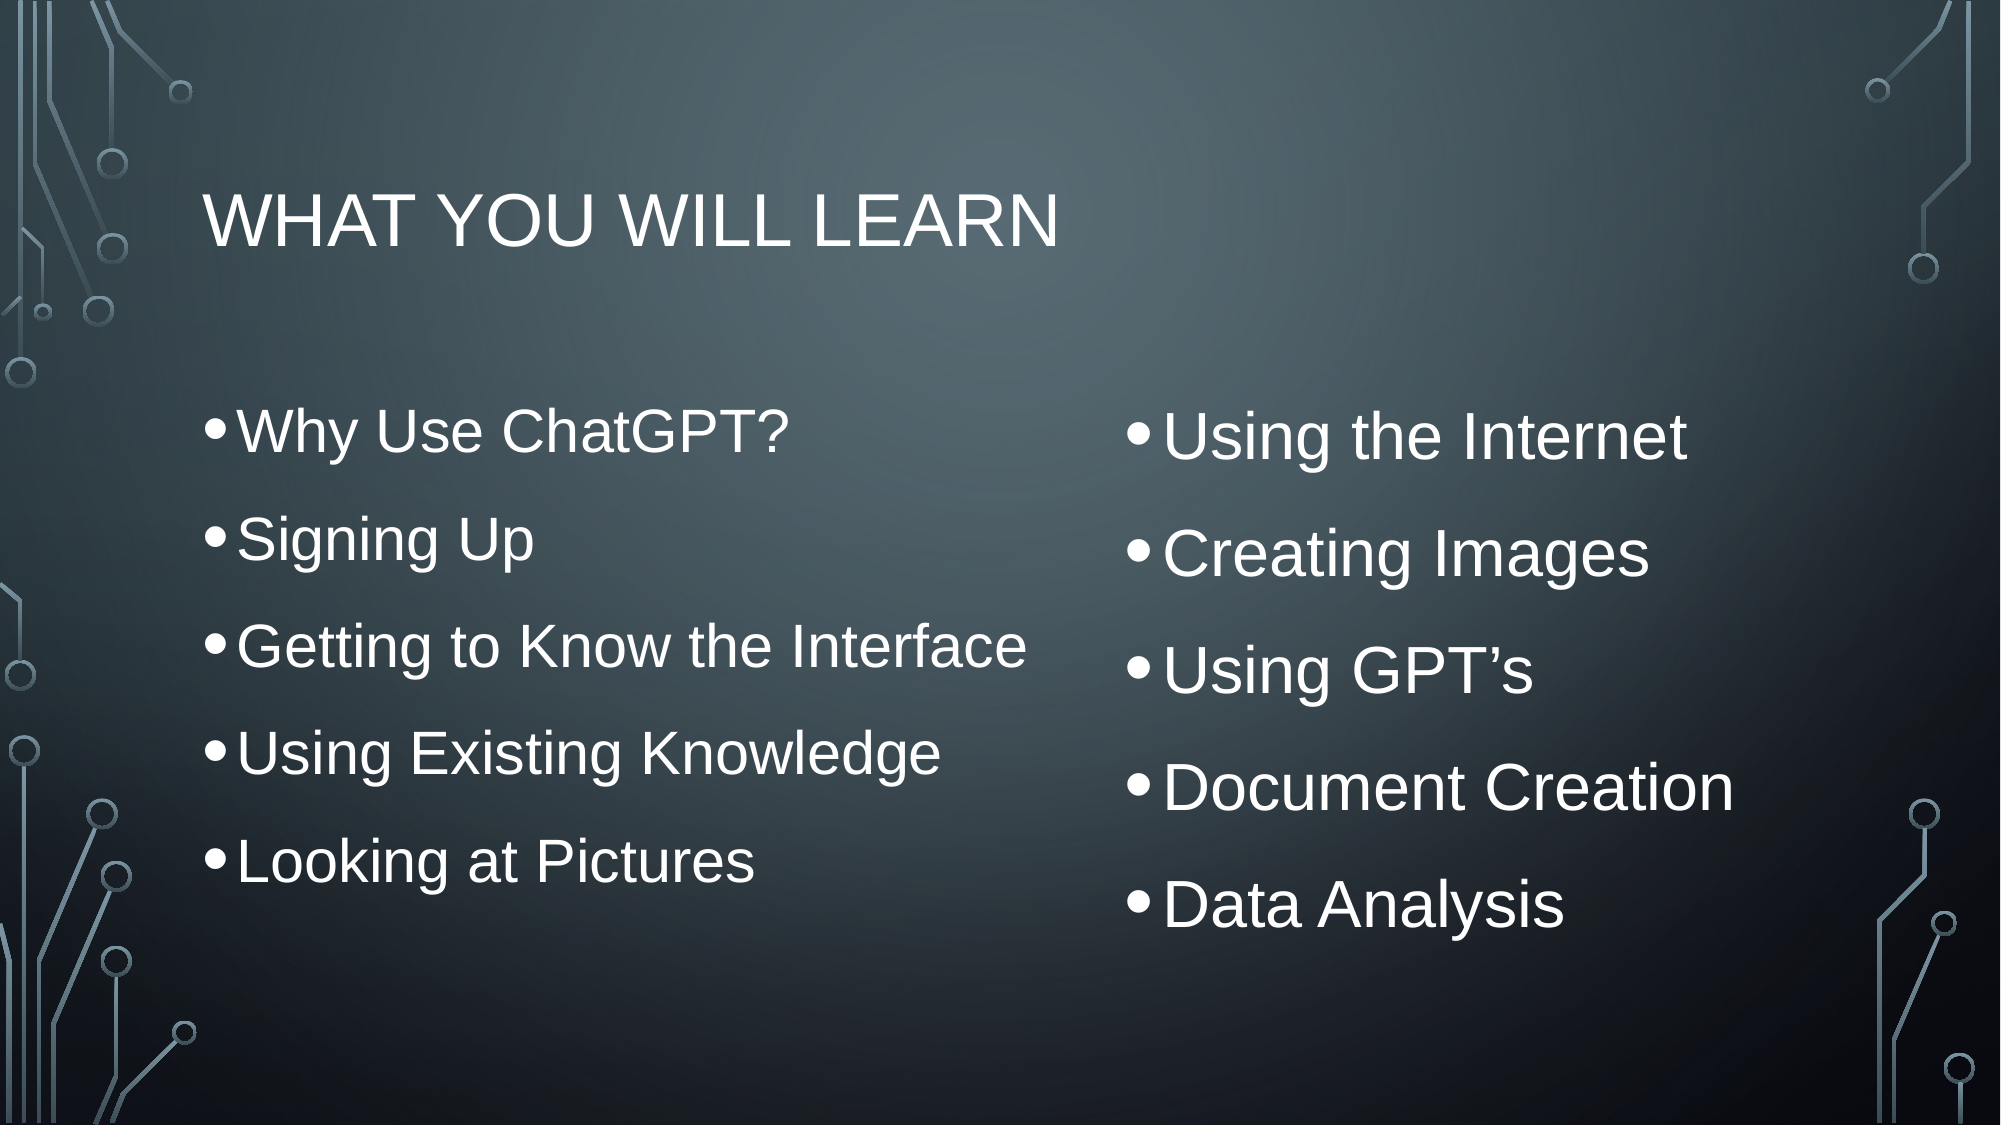

# What you will learn
Why Use ChatGPT?
Signing Up
Getting to Know the Interface
Using Existing Knowledge
Looking at Pictures

Using the Internet
Creating Images
Using GPT’s
Document Creation
Data Analysis